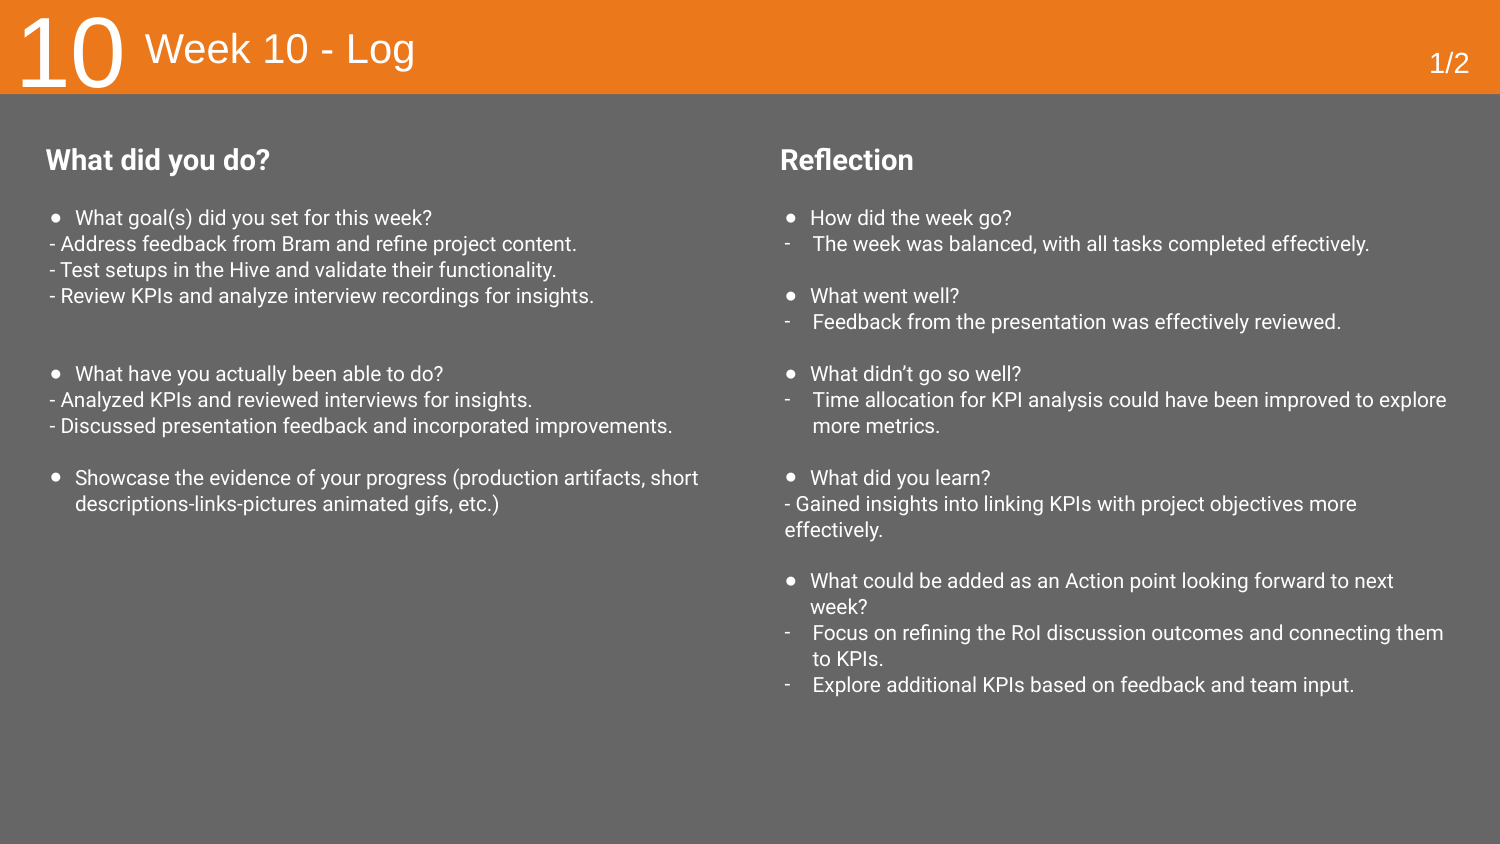

10
# Week 10 - Log
1/2

What did you do?
Reflection
What goal(s) did you set for this week?
- Address feedback from Bram and refine project content.
- Test setups in the Hive and validate their functionality.
- Review KPIs and analyze interview recordings for insights.

What have you actually been able to do?
- Analyzed KPIs and reviewed interviews for insights.
- Discussed presentation feedback and incorporated improvements.

Showcase the evidence of your progress (production artifacts, short descriptions-links-pictures animated gifs, etc.)
How did the week go?
The week was balanced, with all tasks completed effectively.

What went well?
Feedback from the presentation was effectively reviewed.

What didn’t go so well?
Time allocation for KPI analysis could have been improved to explore more metrics.

What did you learn?
- Gained insights into linking KPIs with project objectives more effectively.

What could be added as an Action point looking forward to next week?
Focus on refining the RoI discussion outcomes and connecting them to KPIs.
Explore additional KPIs based on feedback and team input.